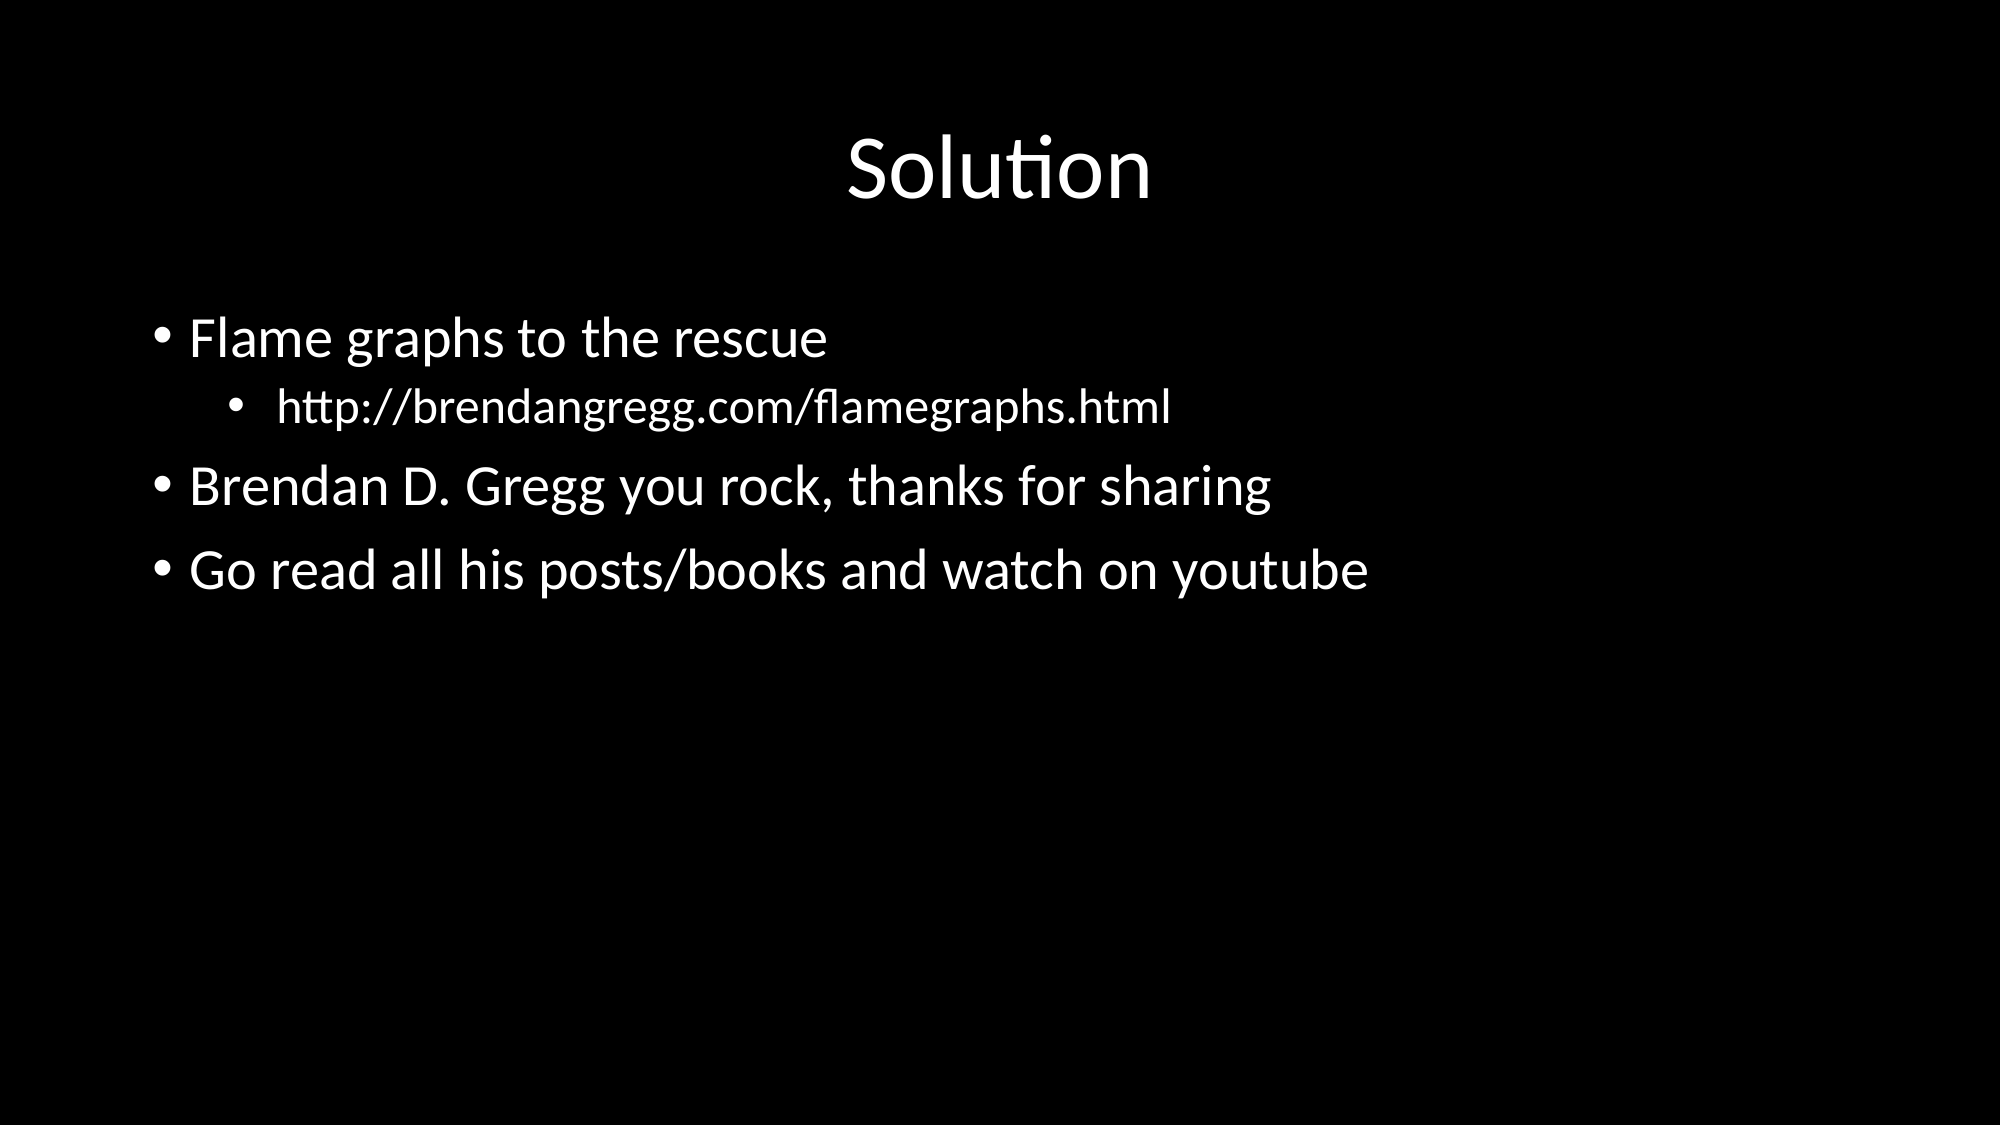

# Solution
Flame graphs to the rescue
 http://brendangregg.com/flamegraphs.html
Brendan D. Gregg you rock, thanks for sharing
Go read all his posts/books and watch on youtube